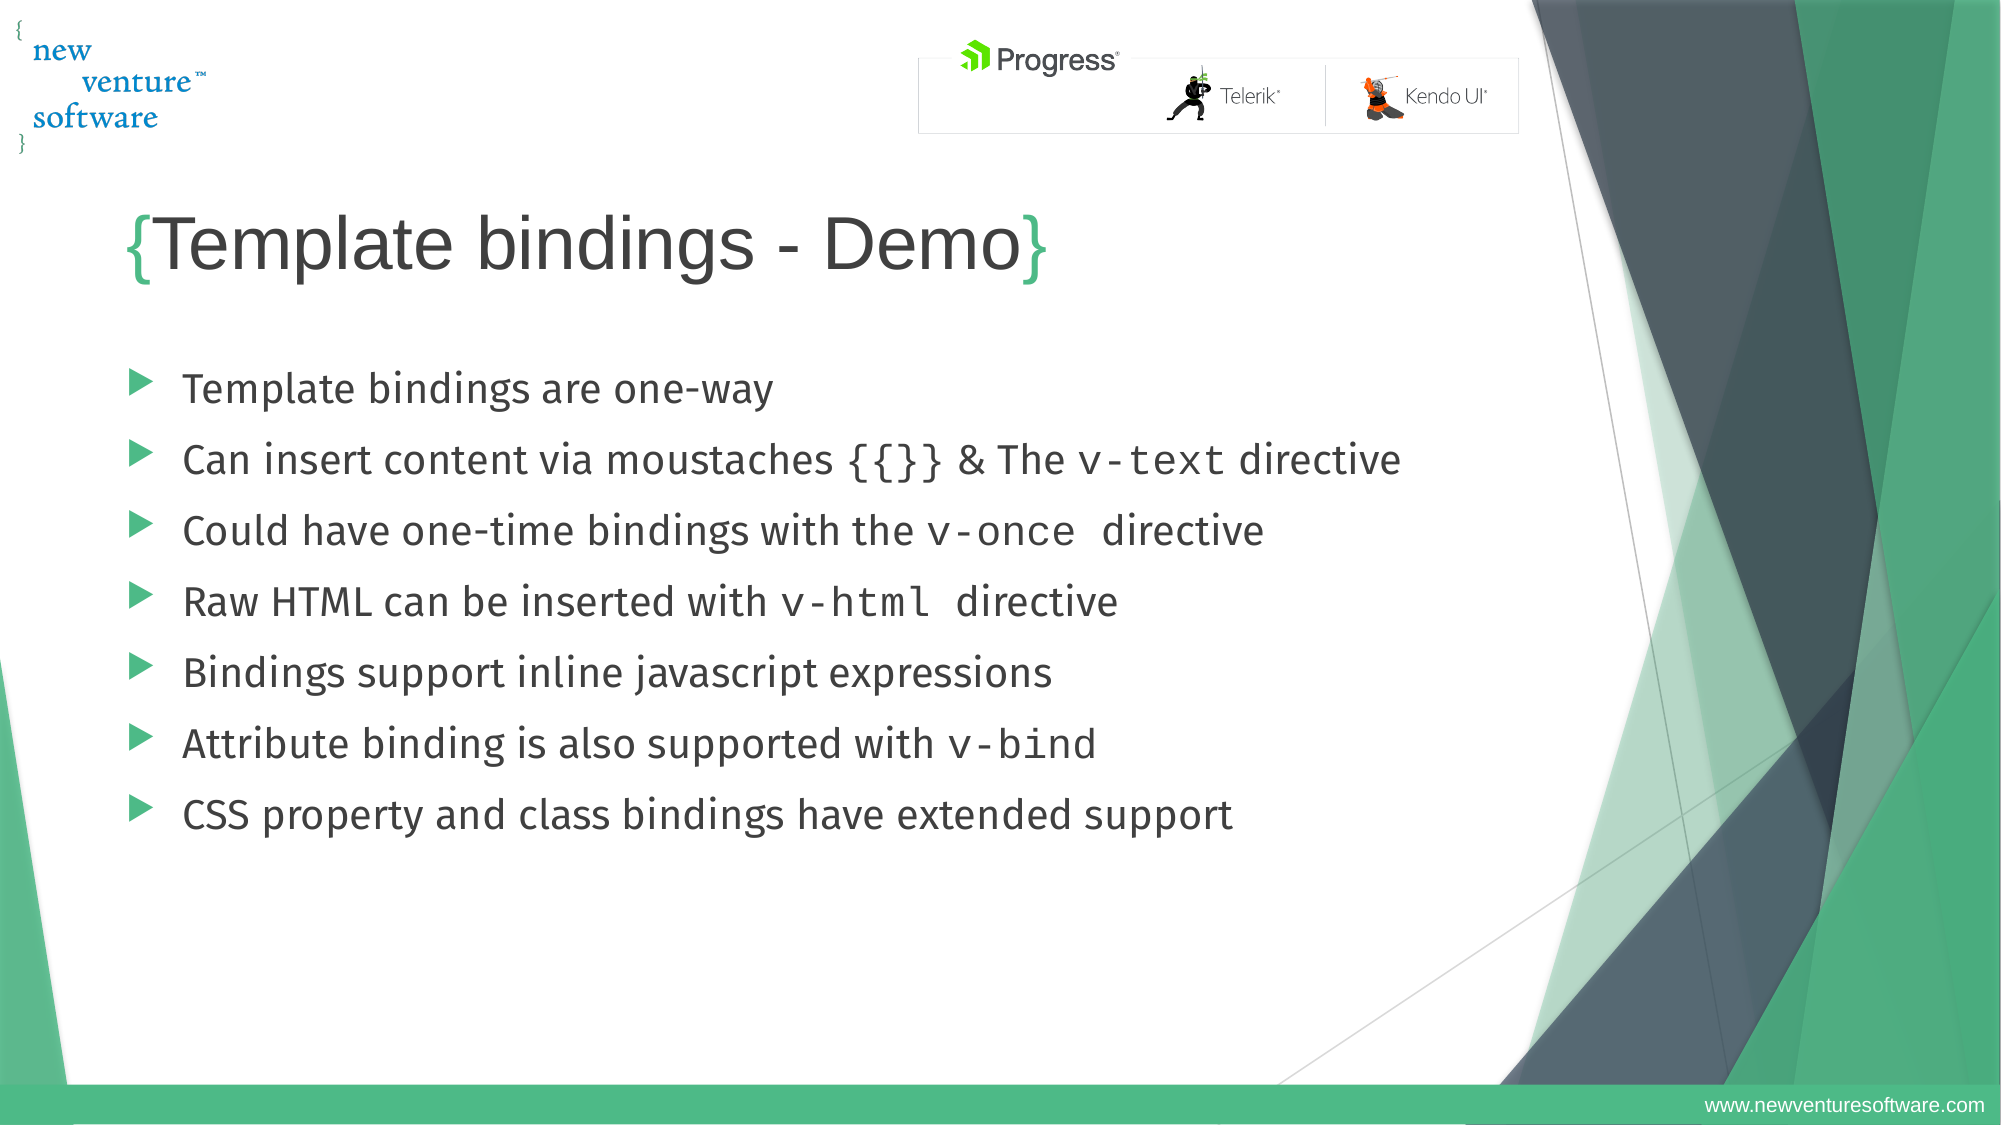

# {Template bindings - Demo}
Template bindings are one-way
Can insert content via moustaches {{}} & The v-text directive
Could have one-time bindings with the v-once directive
Raw HTML can be inserted with v-html directive
Bindings support inline javascript expressions
Attribute binding is also supported with v-bind
CSS property and class bindings have extended support